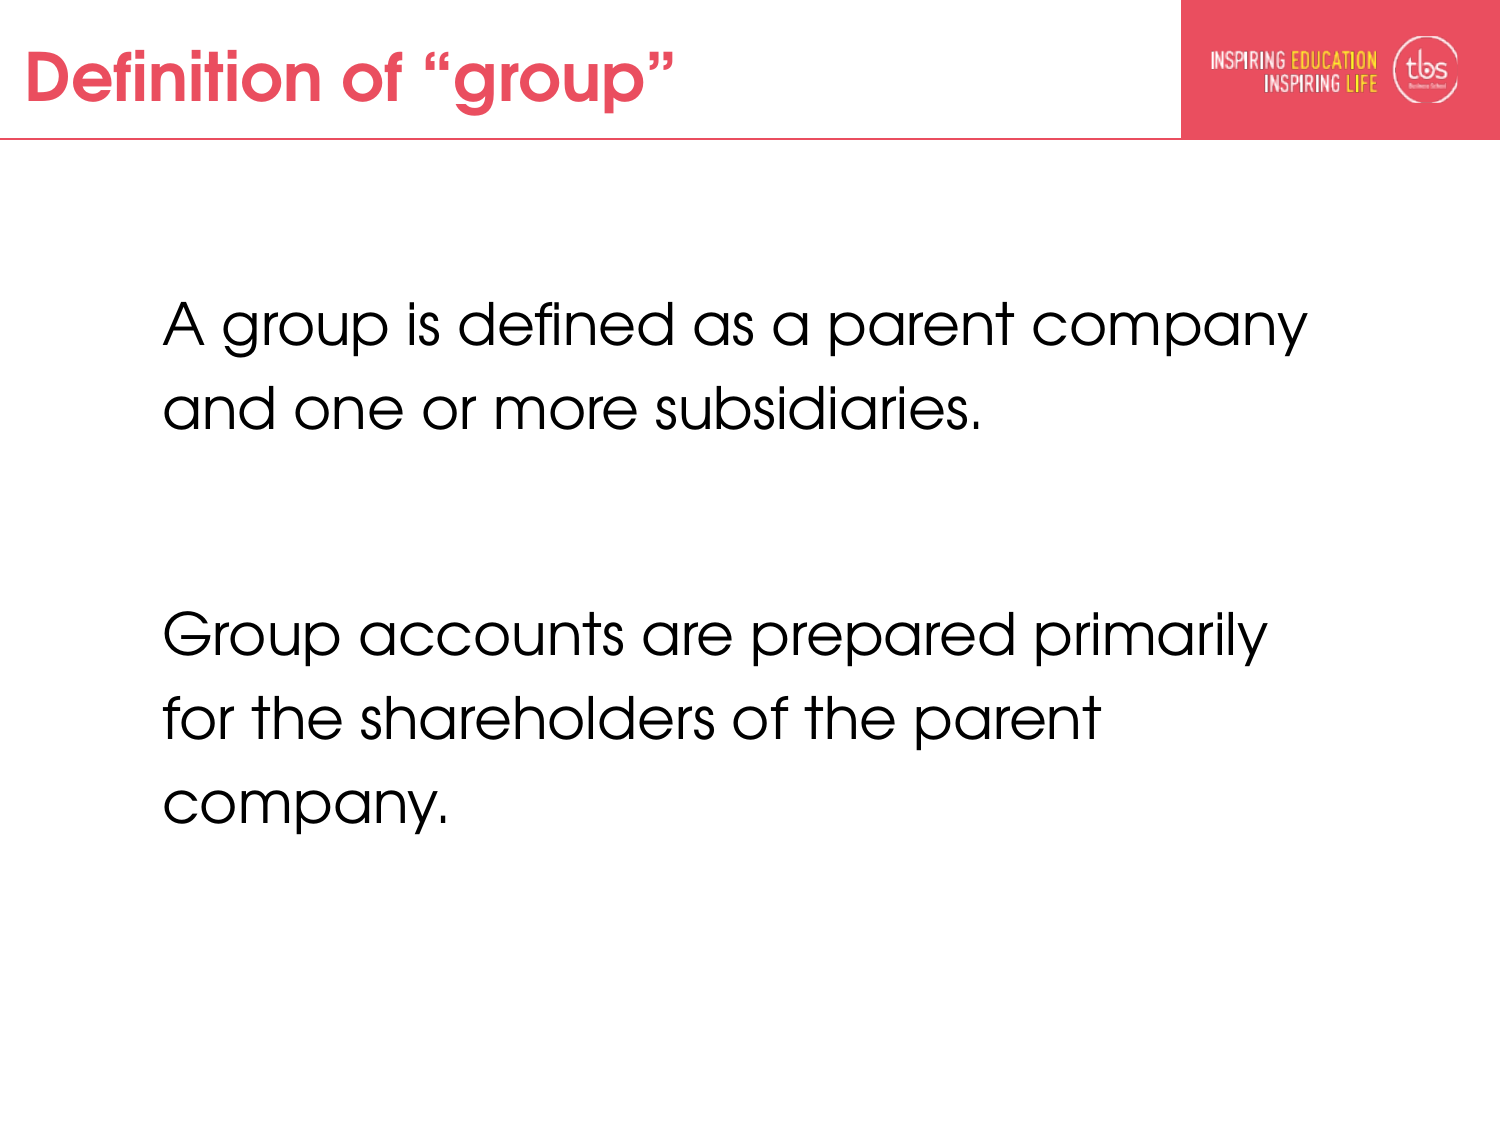

# Definition of “group”

A group is defined as a parent company and one or more subsidiaries.

Group accounts are prepared primarily for the shareholders of the parent company.